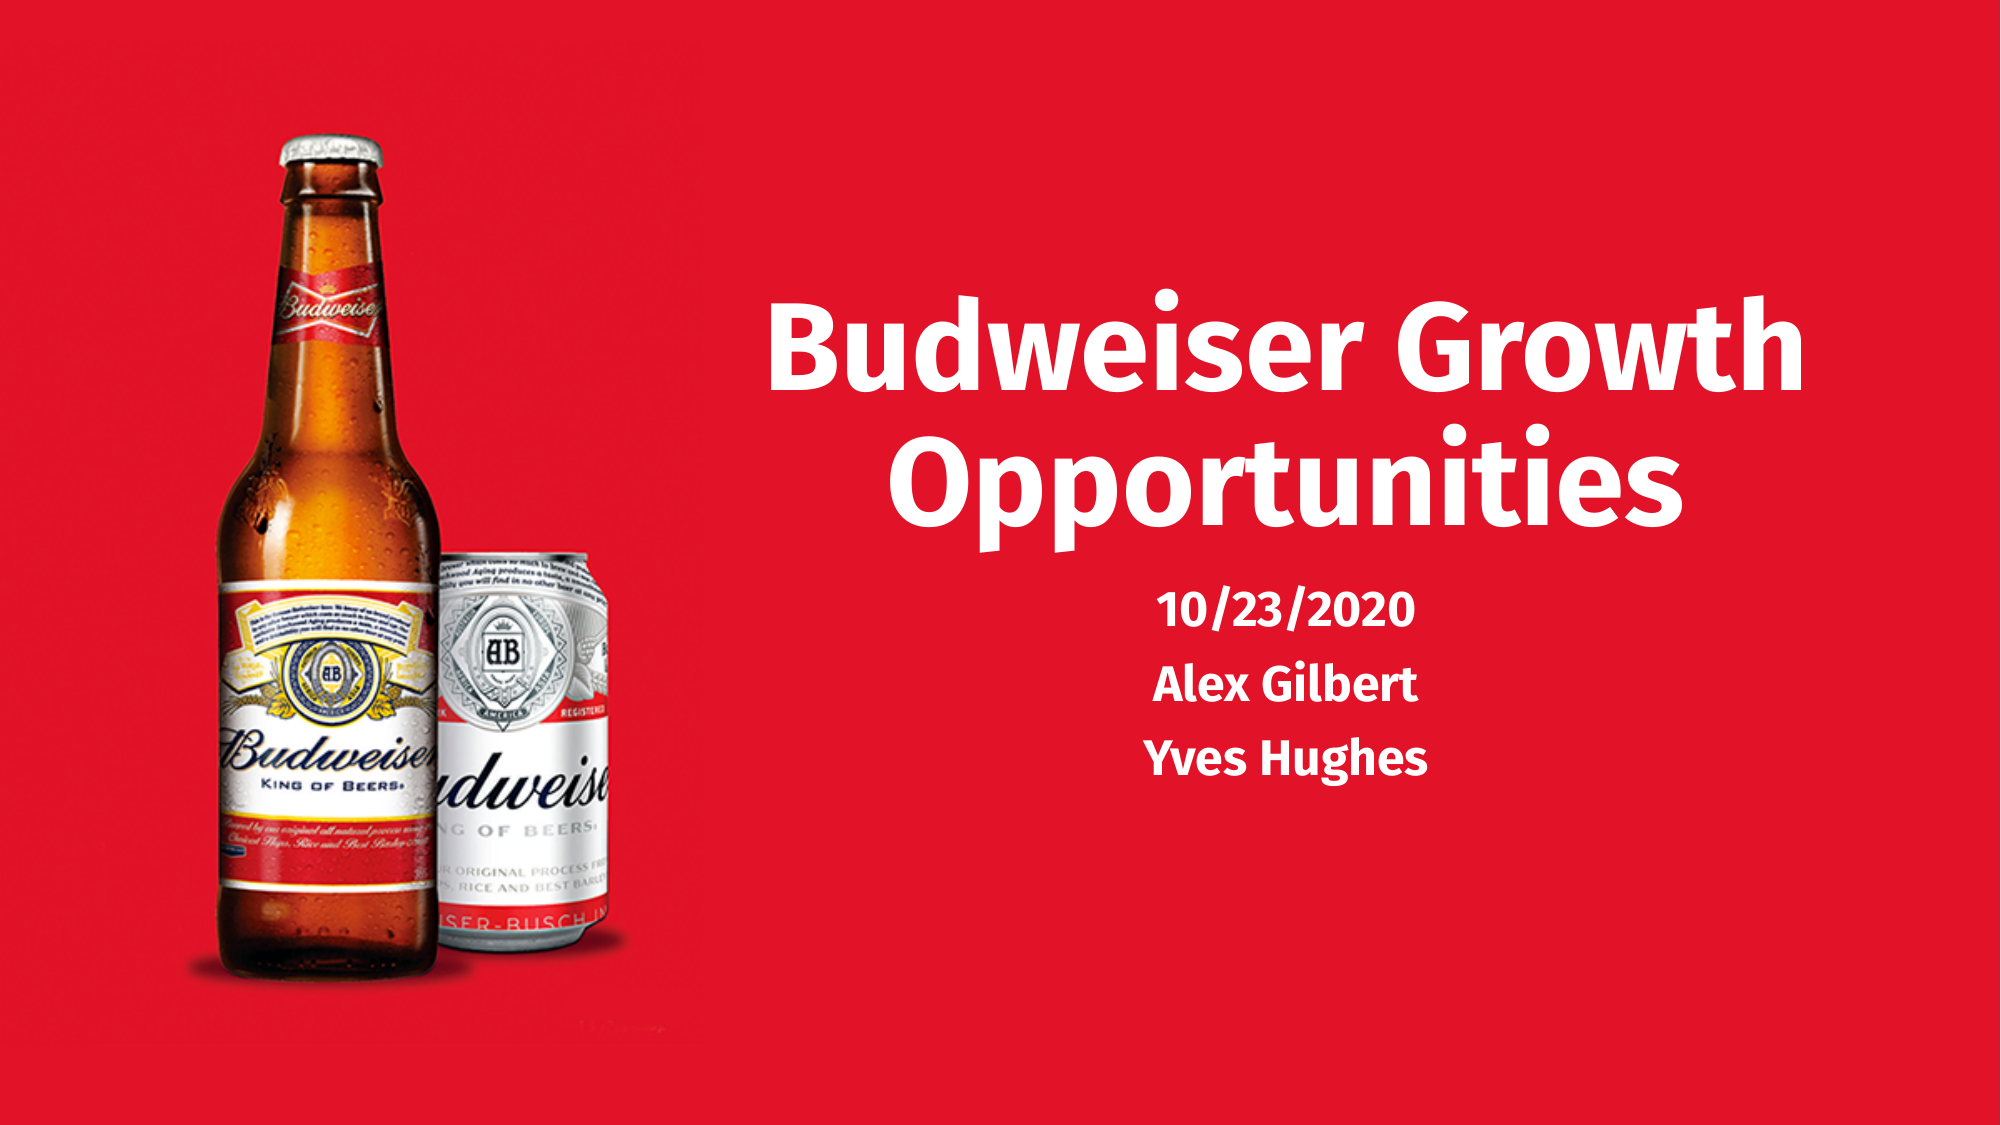

# Budweiser Growth Opportunities
10/23/2020
Alex Gilbert
Yves Hughes